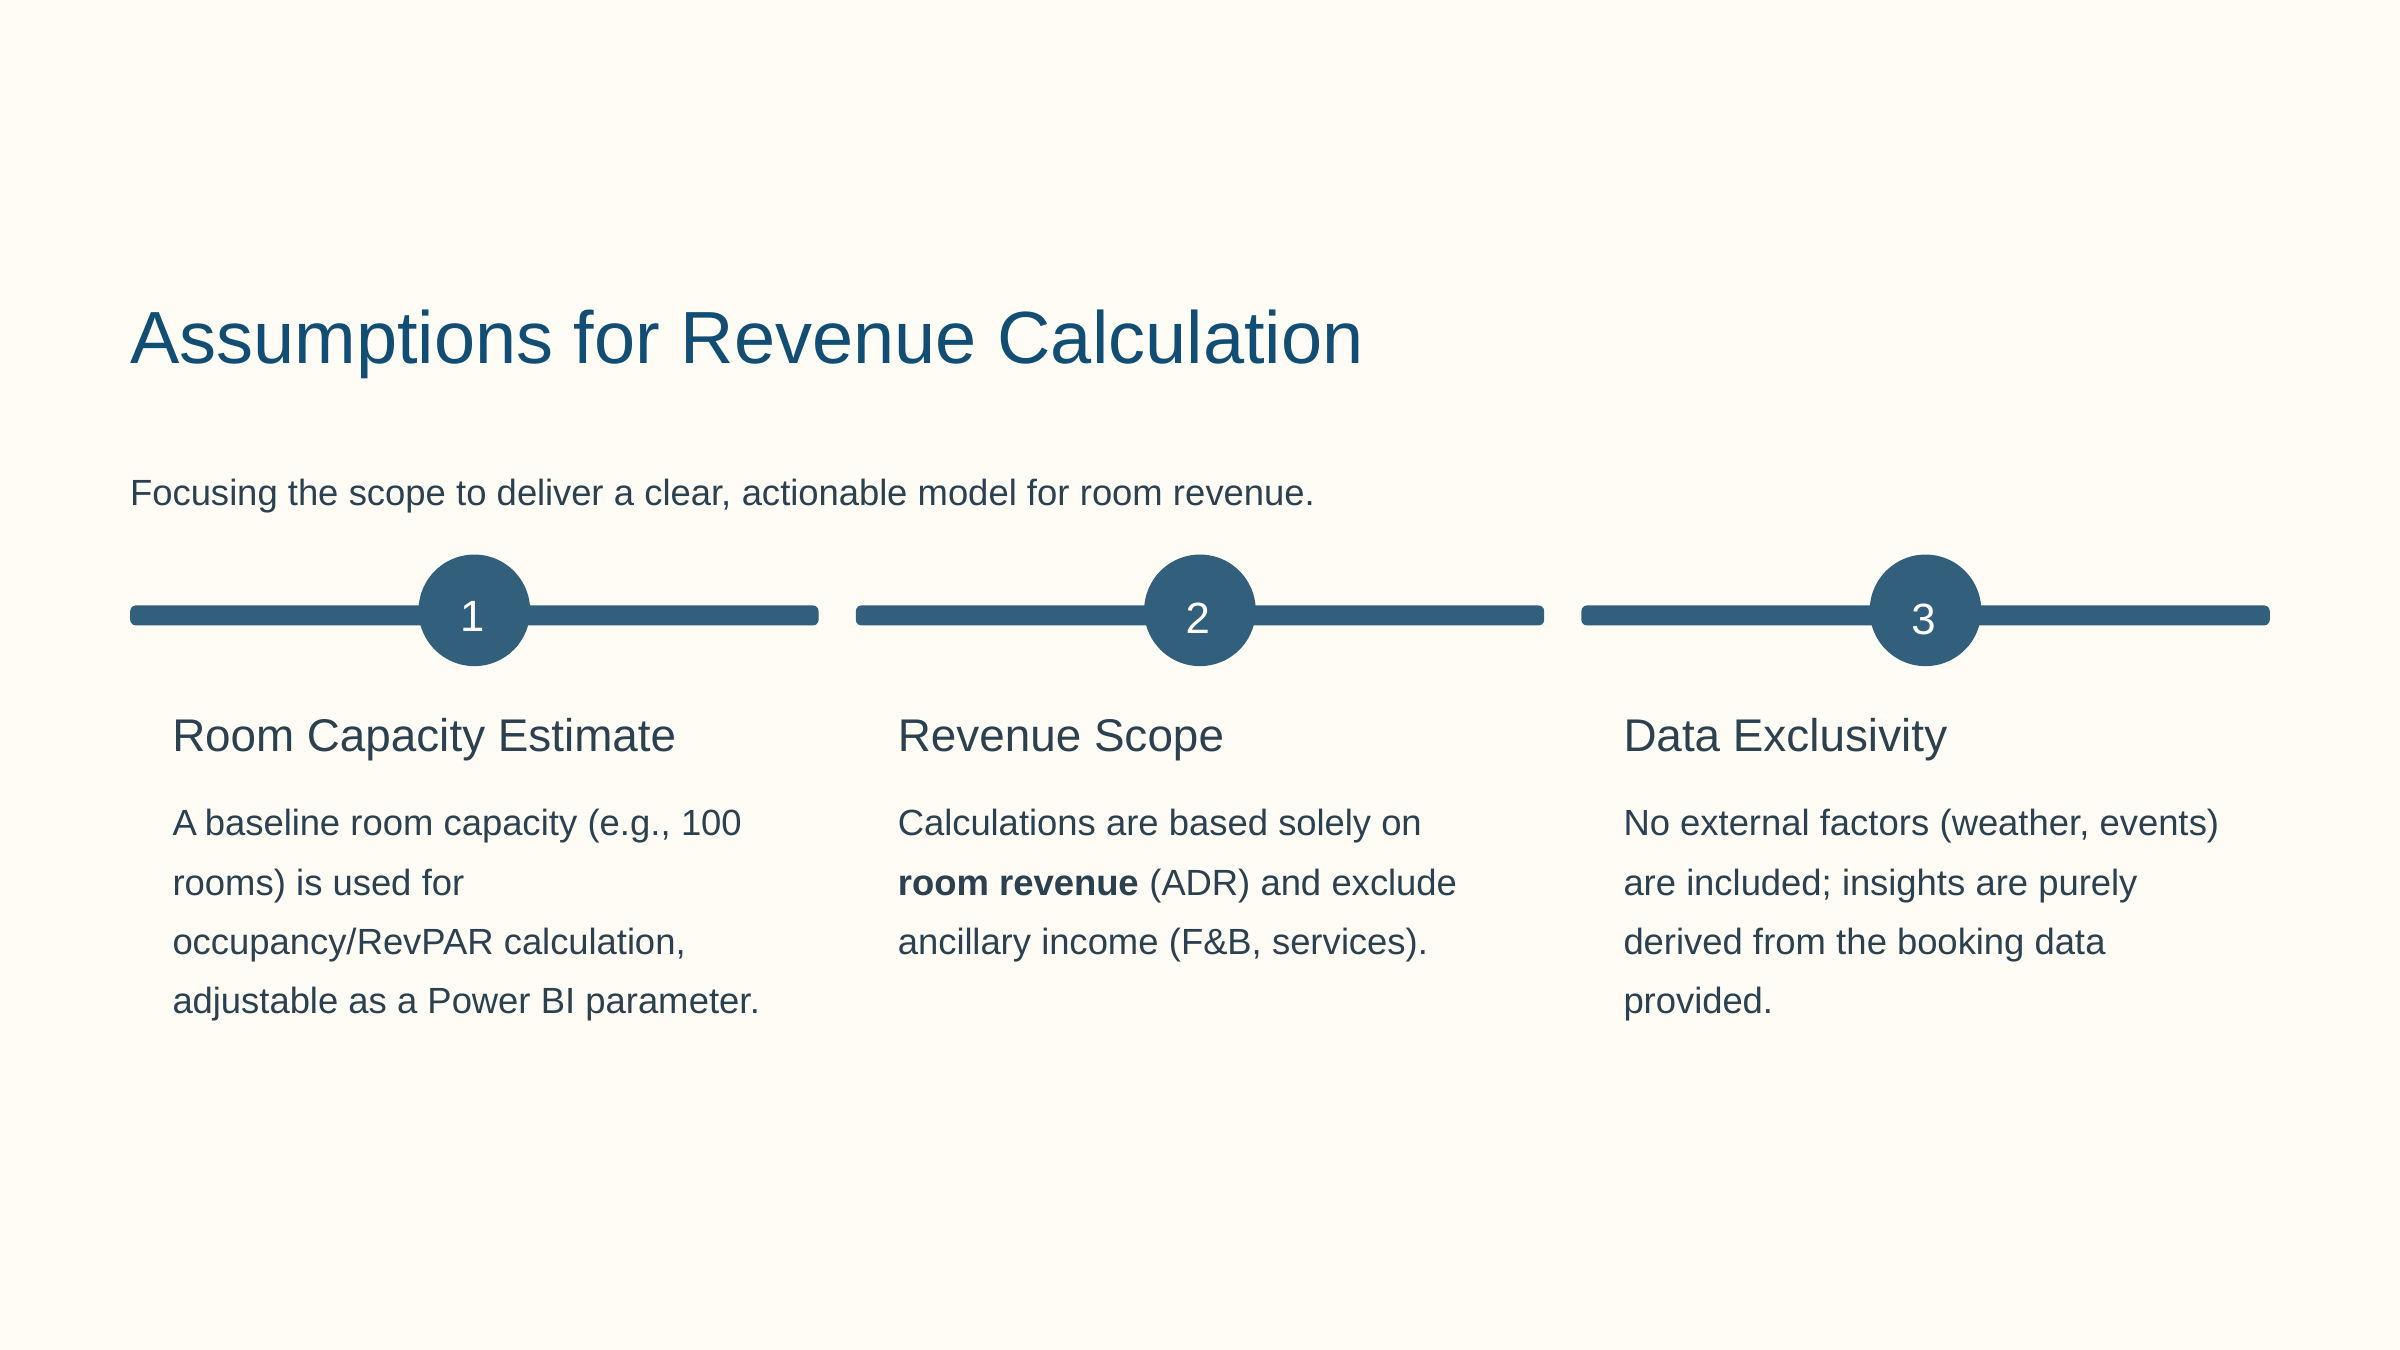

Assumptions for Revenue Calculation
Focusing the scope to deliver a clear, actionable model for room revenue.

1
2
3

Room Capacity Estimate
Revenue Scope
Data Exclusivity
A baseline room capacity (e.g., 100 rooms) is used for occupancy/RevPAR calculation, adjustable as a Power BI parameter.
Calculations are based solely on room revenue (ADR) and exclude ancillary income (F&B, services).
No external factors (weather, events) are included; insights are purely derived from the booking data provided.